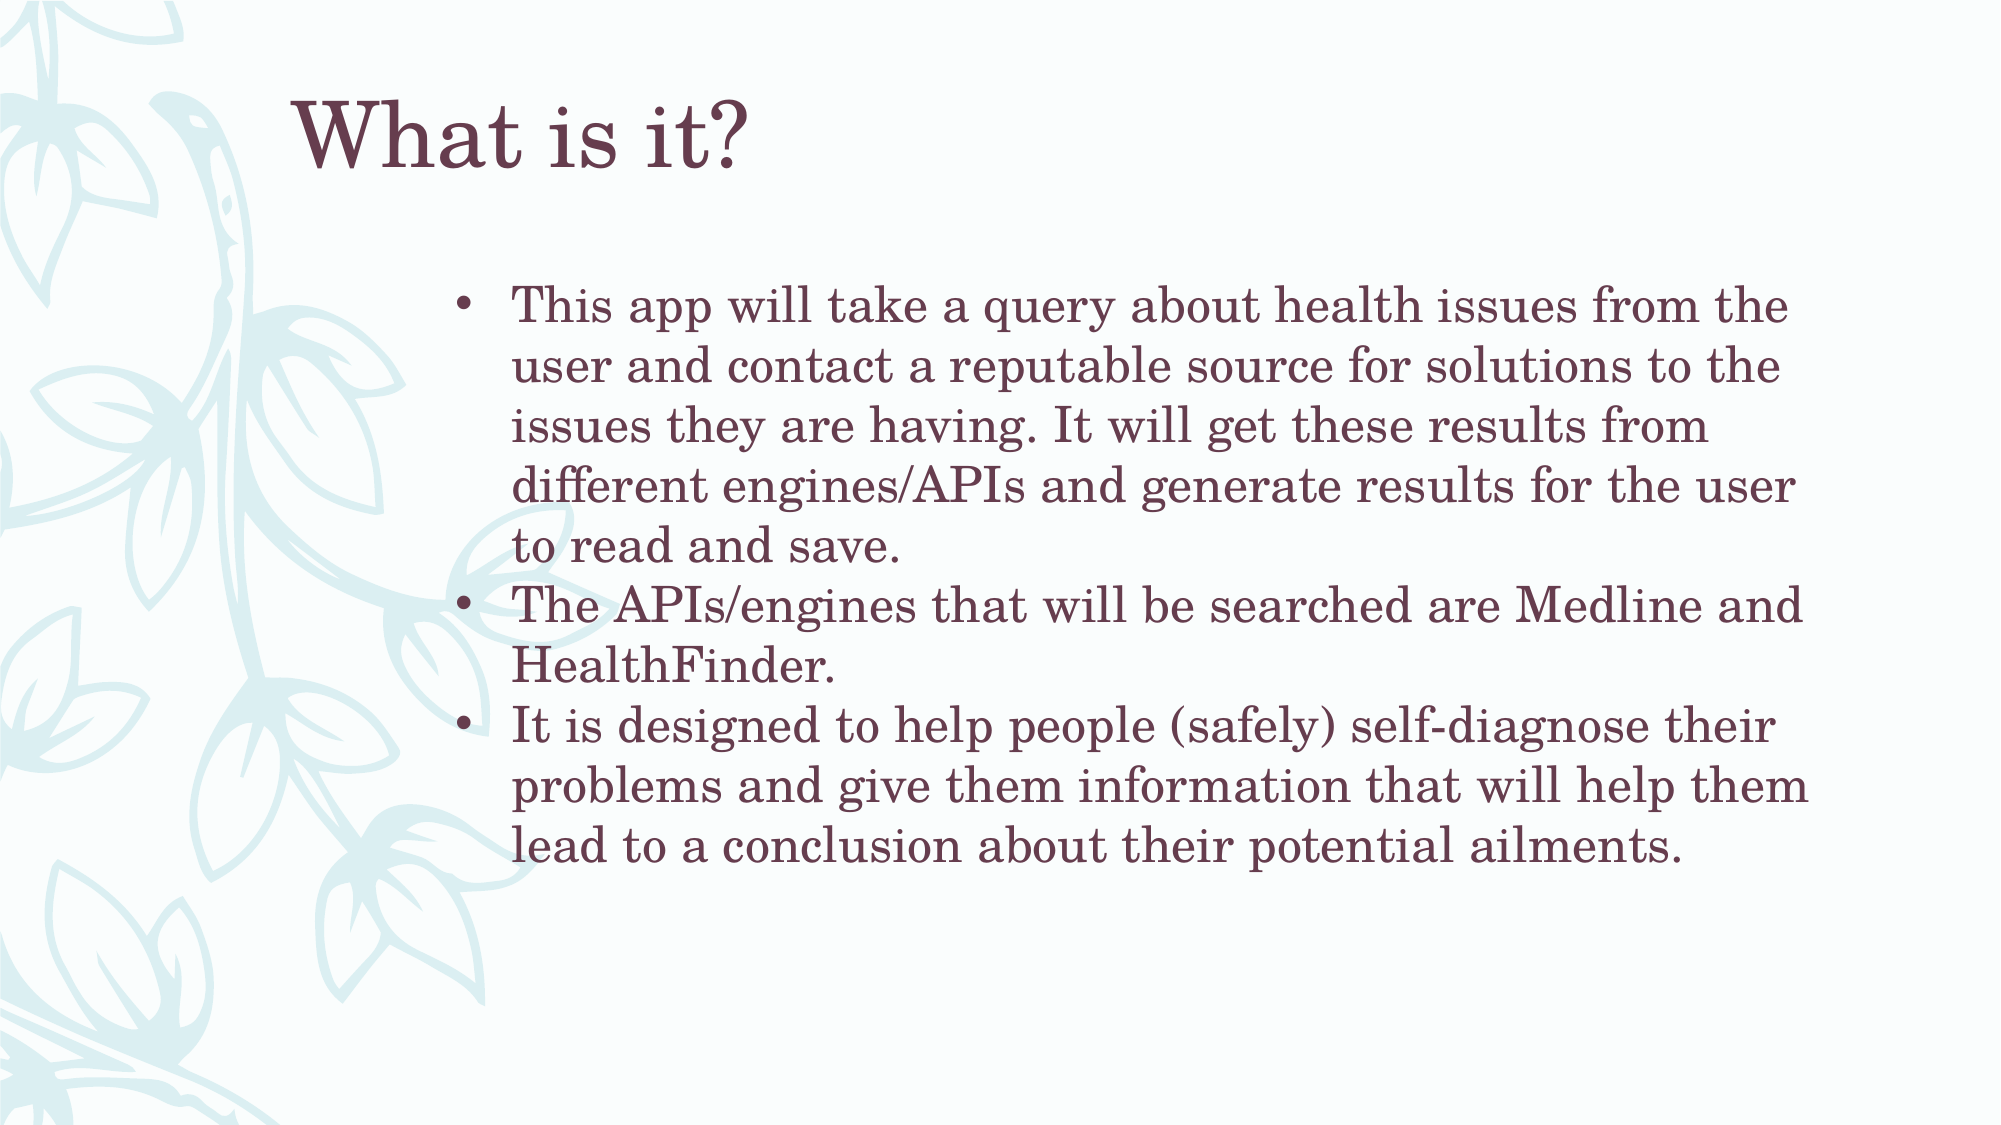

What is it?
This app will take a query about health issues from the user and contact a reputable source for solutions to the issues they are having. It will get these results from
    different engines/APIs and generate results for the user to read and save.
The APIs/engines that will be searched are Medline and HealthFinder.
It is designed to help people (safely) self-diagnose their problems and give them information that will help them lead to a conclusion about their potential ailments.